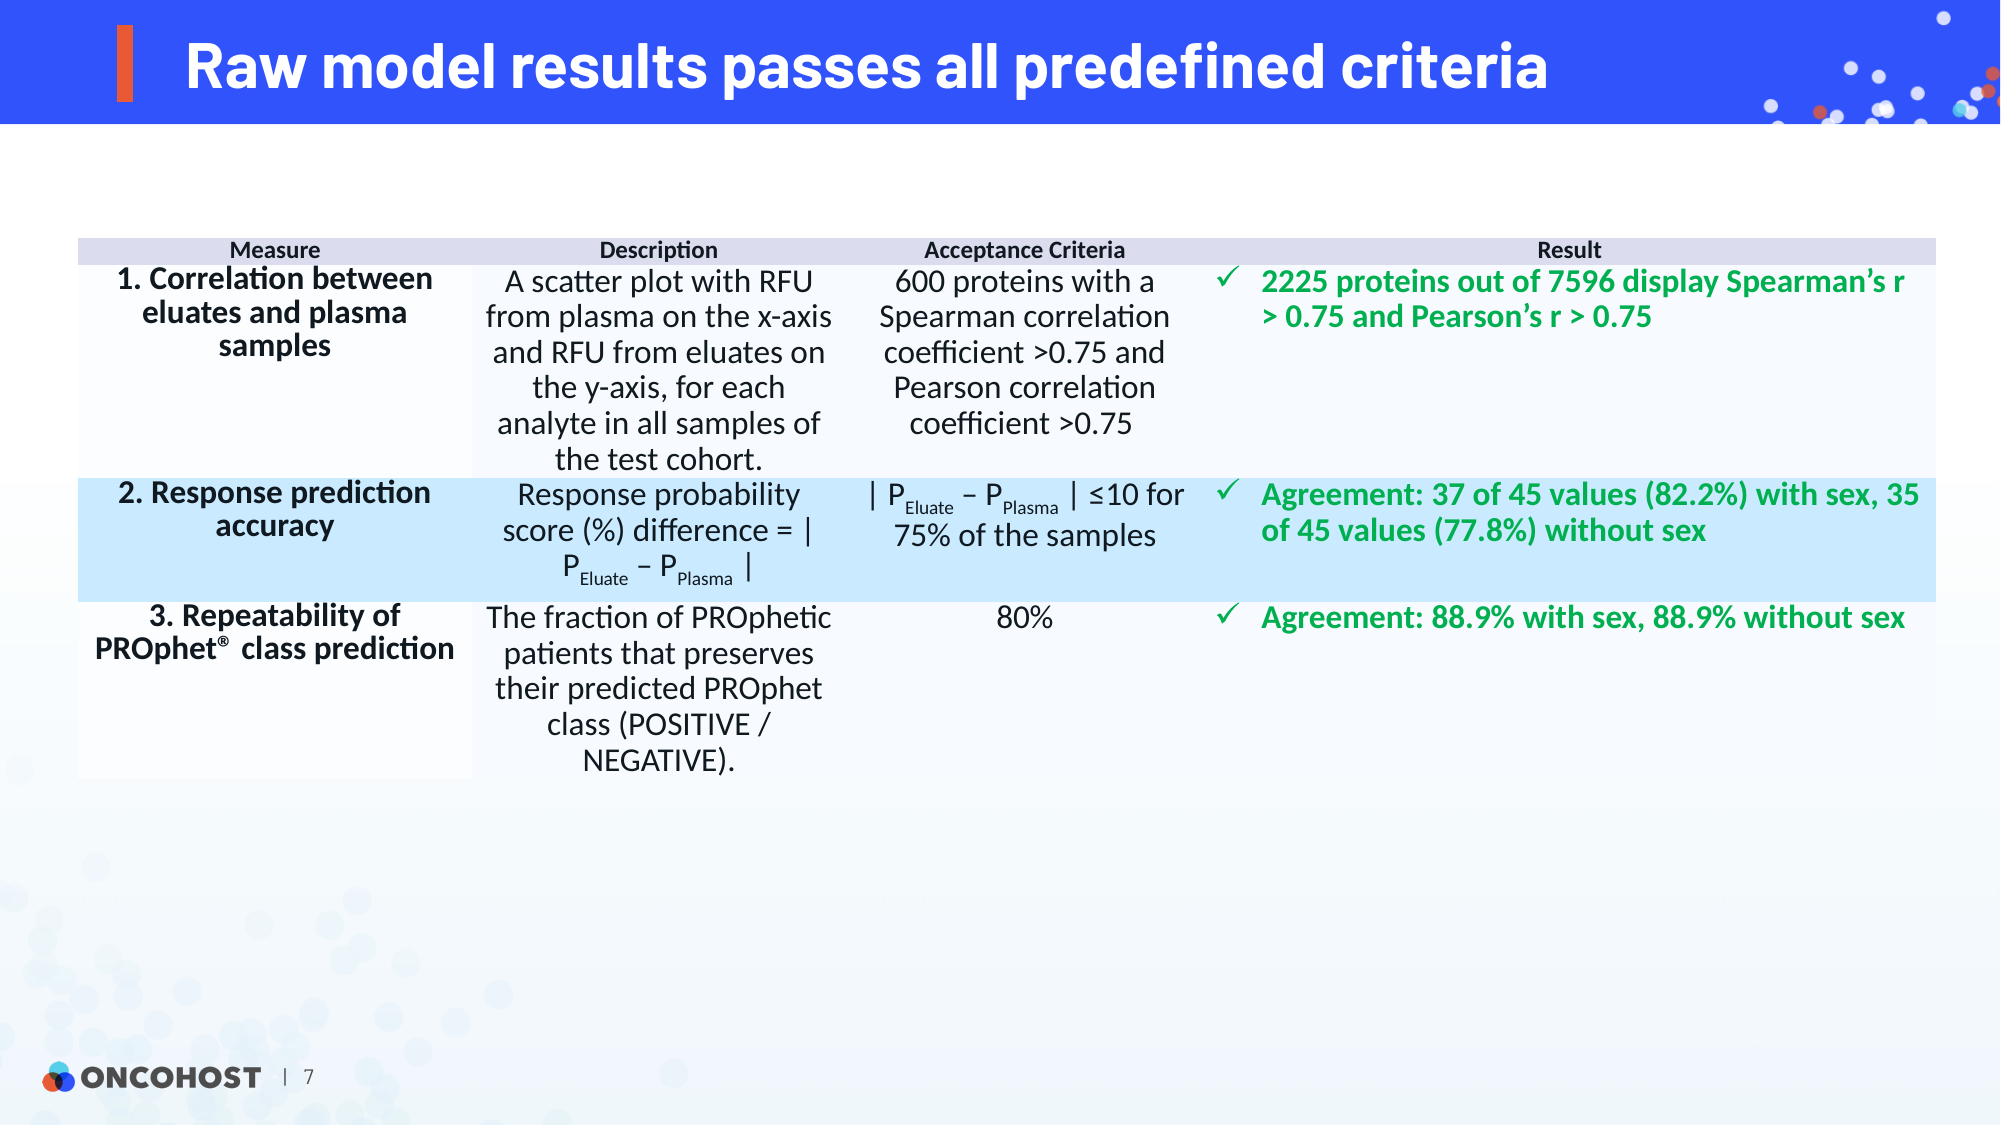

# Raw model results passes all predefined criteria
| Measure | Description | Acceptance Criteria | Result |
| --- | --- | --- | --- |
| 1. Correlation between eluates and plasma samples | A scatter plot with RFU from plasma on the x-axis and RFU from eluates on the y-axis, for each analyte in all samples of the test cohort. | 600 proteins with a Spearman correlation coefficient >0.75 and Pearson correlation coefficient >0.75 | 2225 proteins out of 7596 display Spearman’s r > 0.75 and Pearson’s r > 0.75 |
| 2. Response prediction accuracy | Response probability score (%) difference = | PEluate – PPlasma | | | PEluate – PPlasma | ≤10 for 75% of the samples | Agreement: 37 of 45 values (82.2%) with sex, 35 of 45 values (77.8%) without sex |
| 3. Repeatability of PROphet® class prediction | The fraction of PROphetic patients that preserves their predicted PROphet class (POSITIVE / NEGATIVE). | 80% | Agreement: 88.9% with sex, 88.9% without sex |
|    7